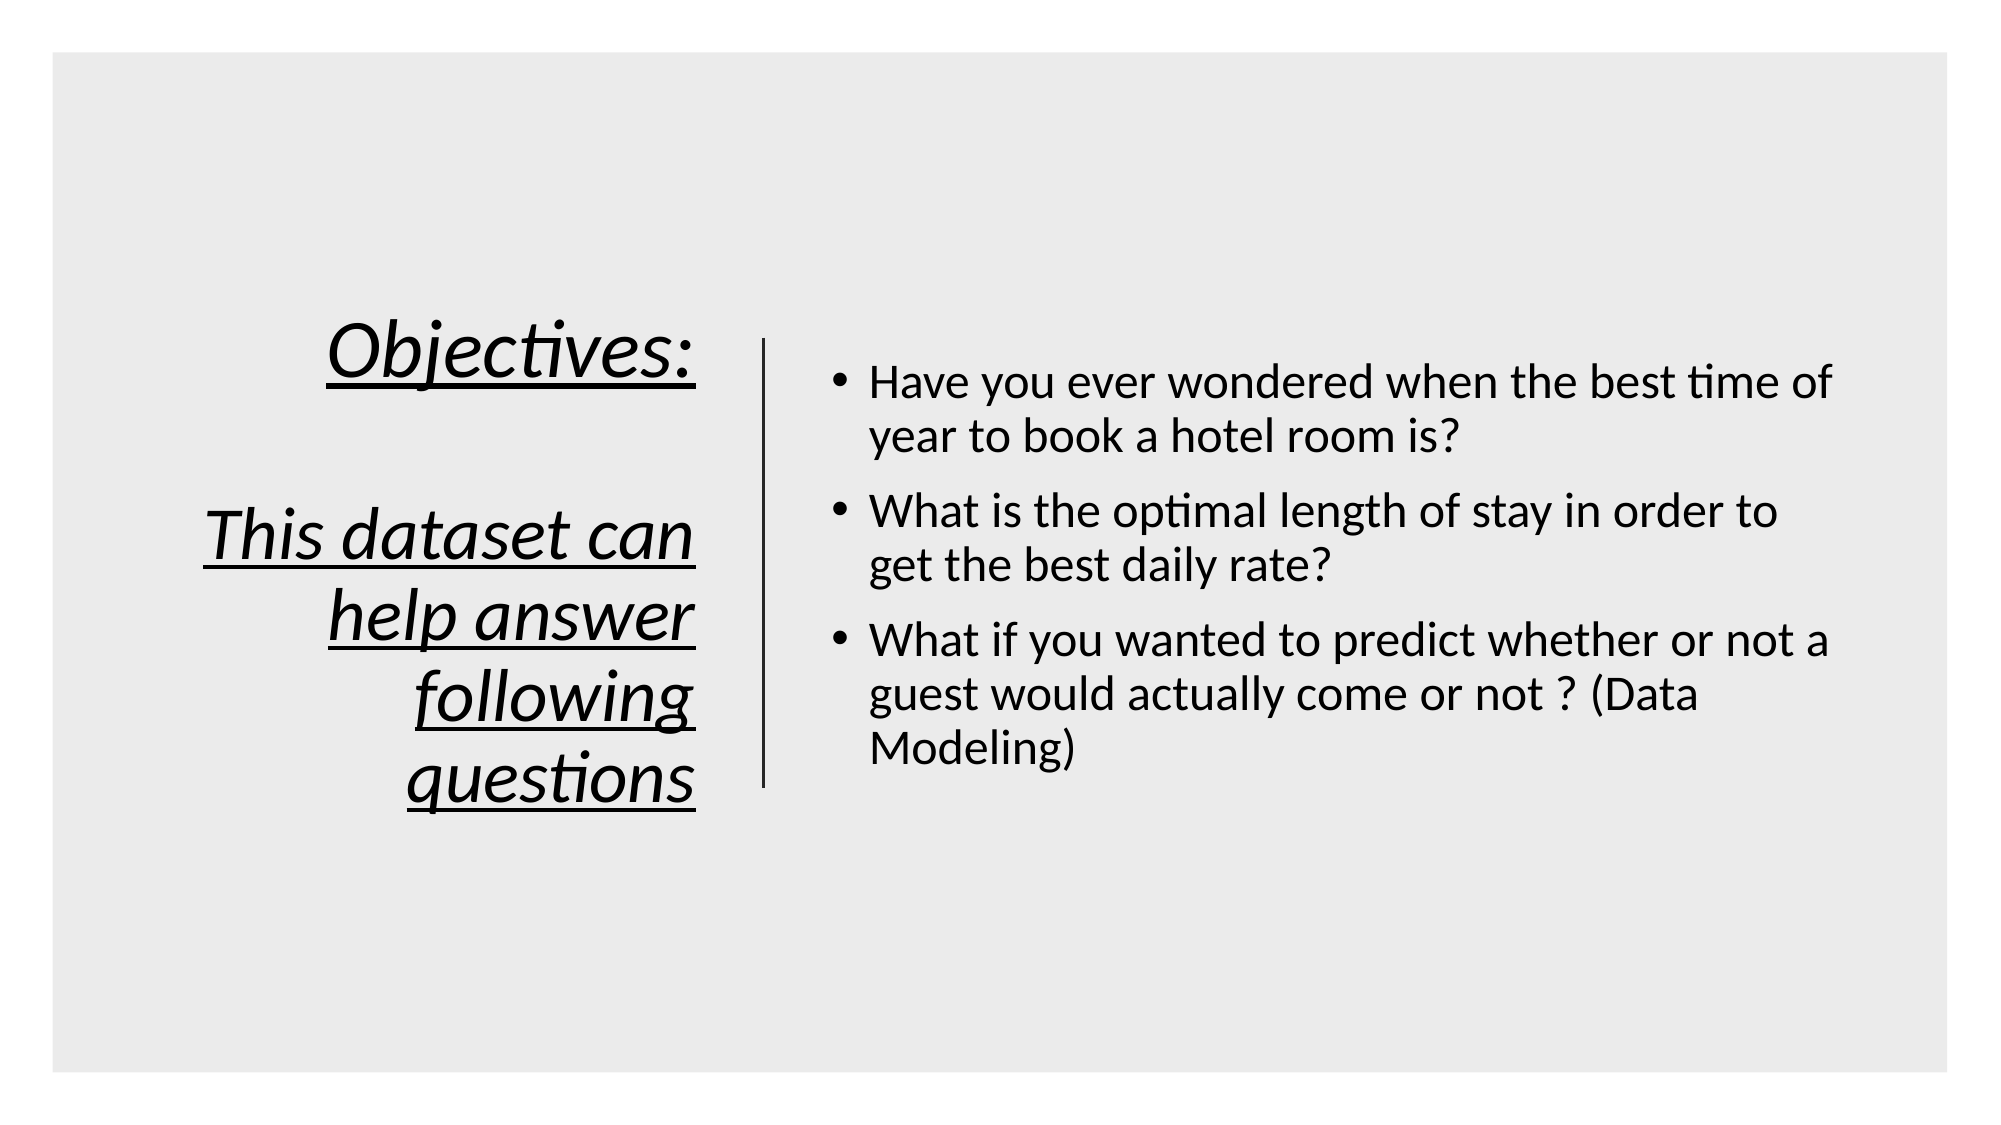

# Objectives: This dataset can help answer following questions

Have you ever wondered when the best time of year to book a hotel room is?
What is the optimal length of stay in order to get the best daily rate?
What if you wanted to predict whether or not a guest would actually come or not ? (Data Modeling)